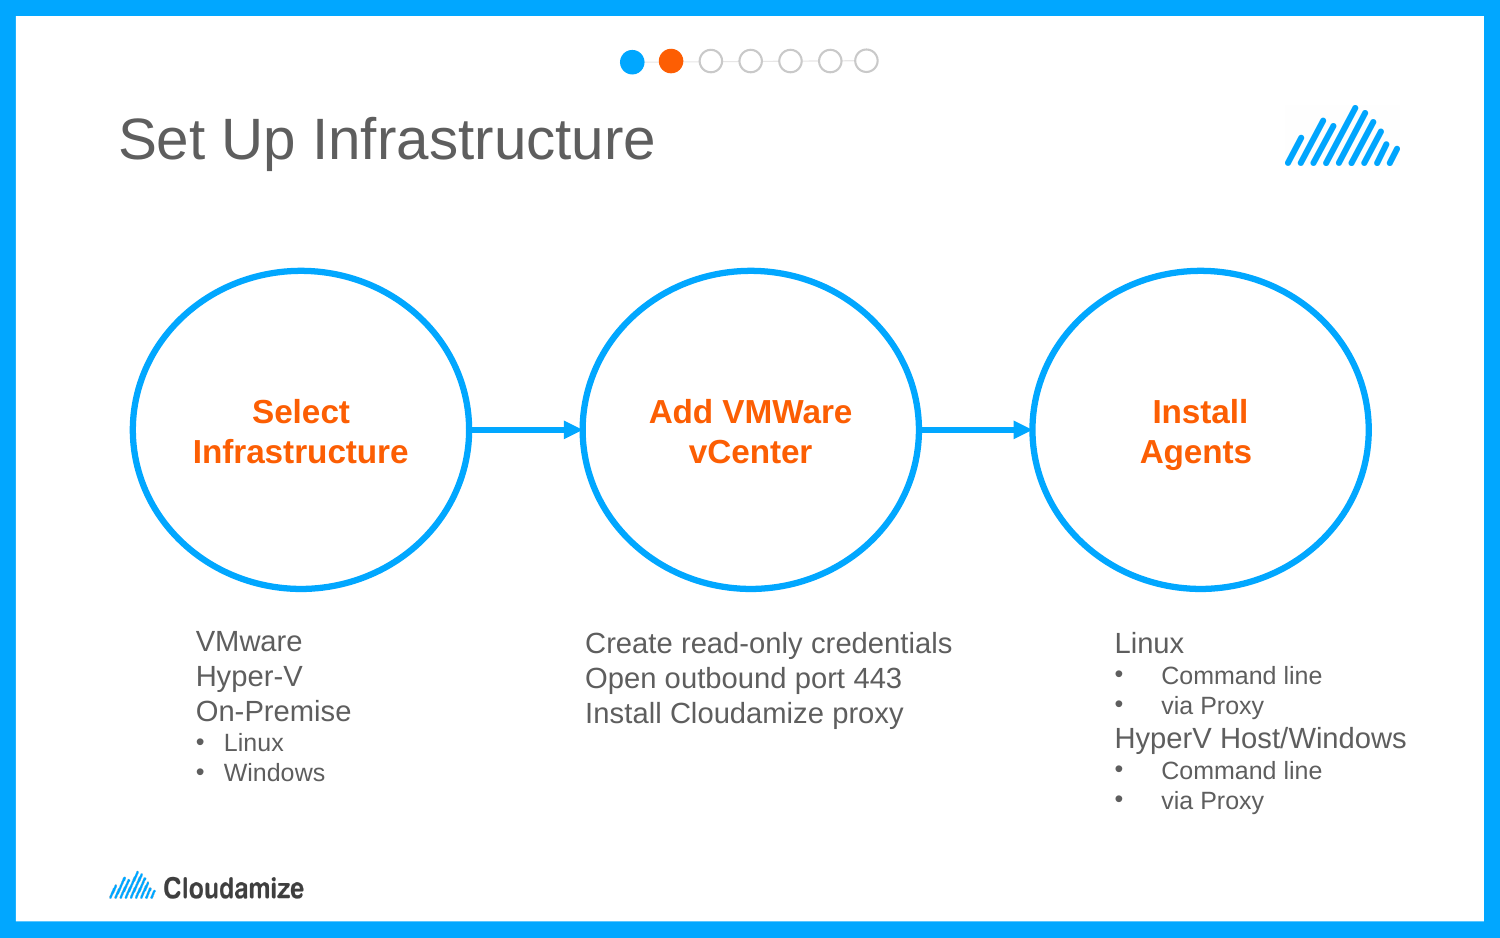

# Set Up Infrastructure
Select Infrastructure
Add VMWare vCenter
Install Agents
VMware
Hyper-V
On-Premise
Linux
Windows
Create read-only credentials
Open outbound port 443
Install Cloudamize proxy

Linux
Command line
via Proxy
HyperV Host/Windows
Command line
via Proxy